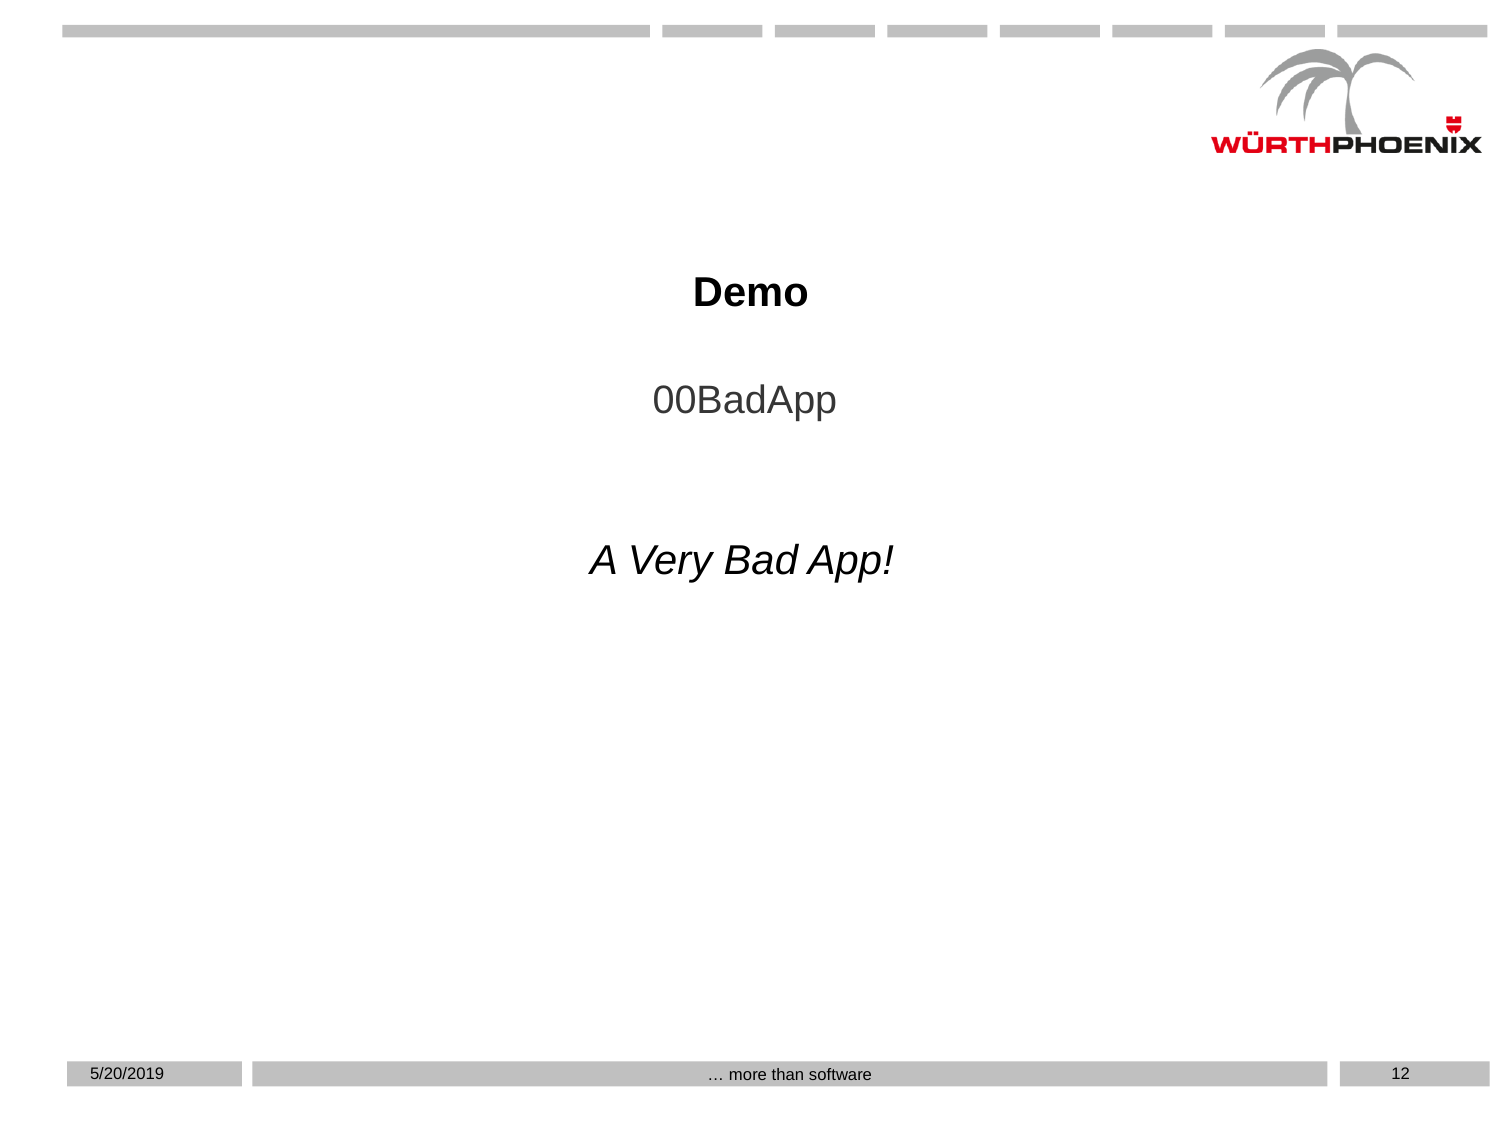

Demo

00BadApp

A Very Bad App!
5/20/2019
12